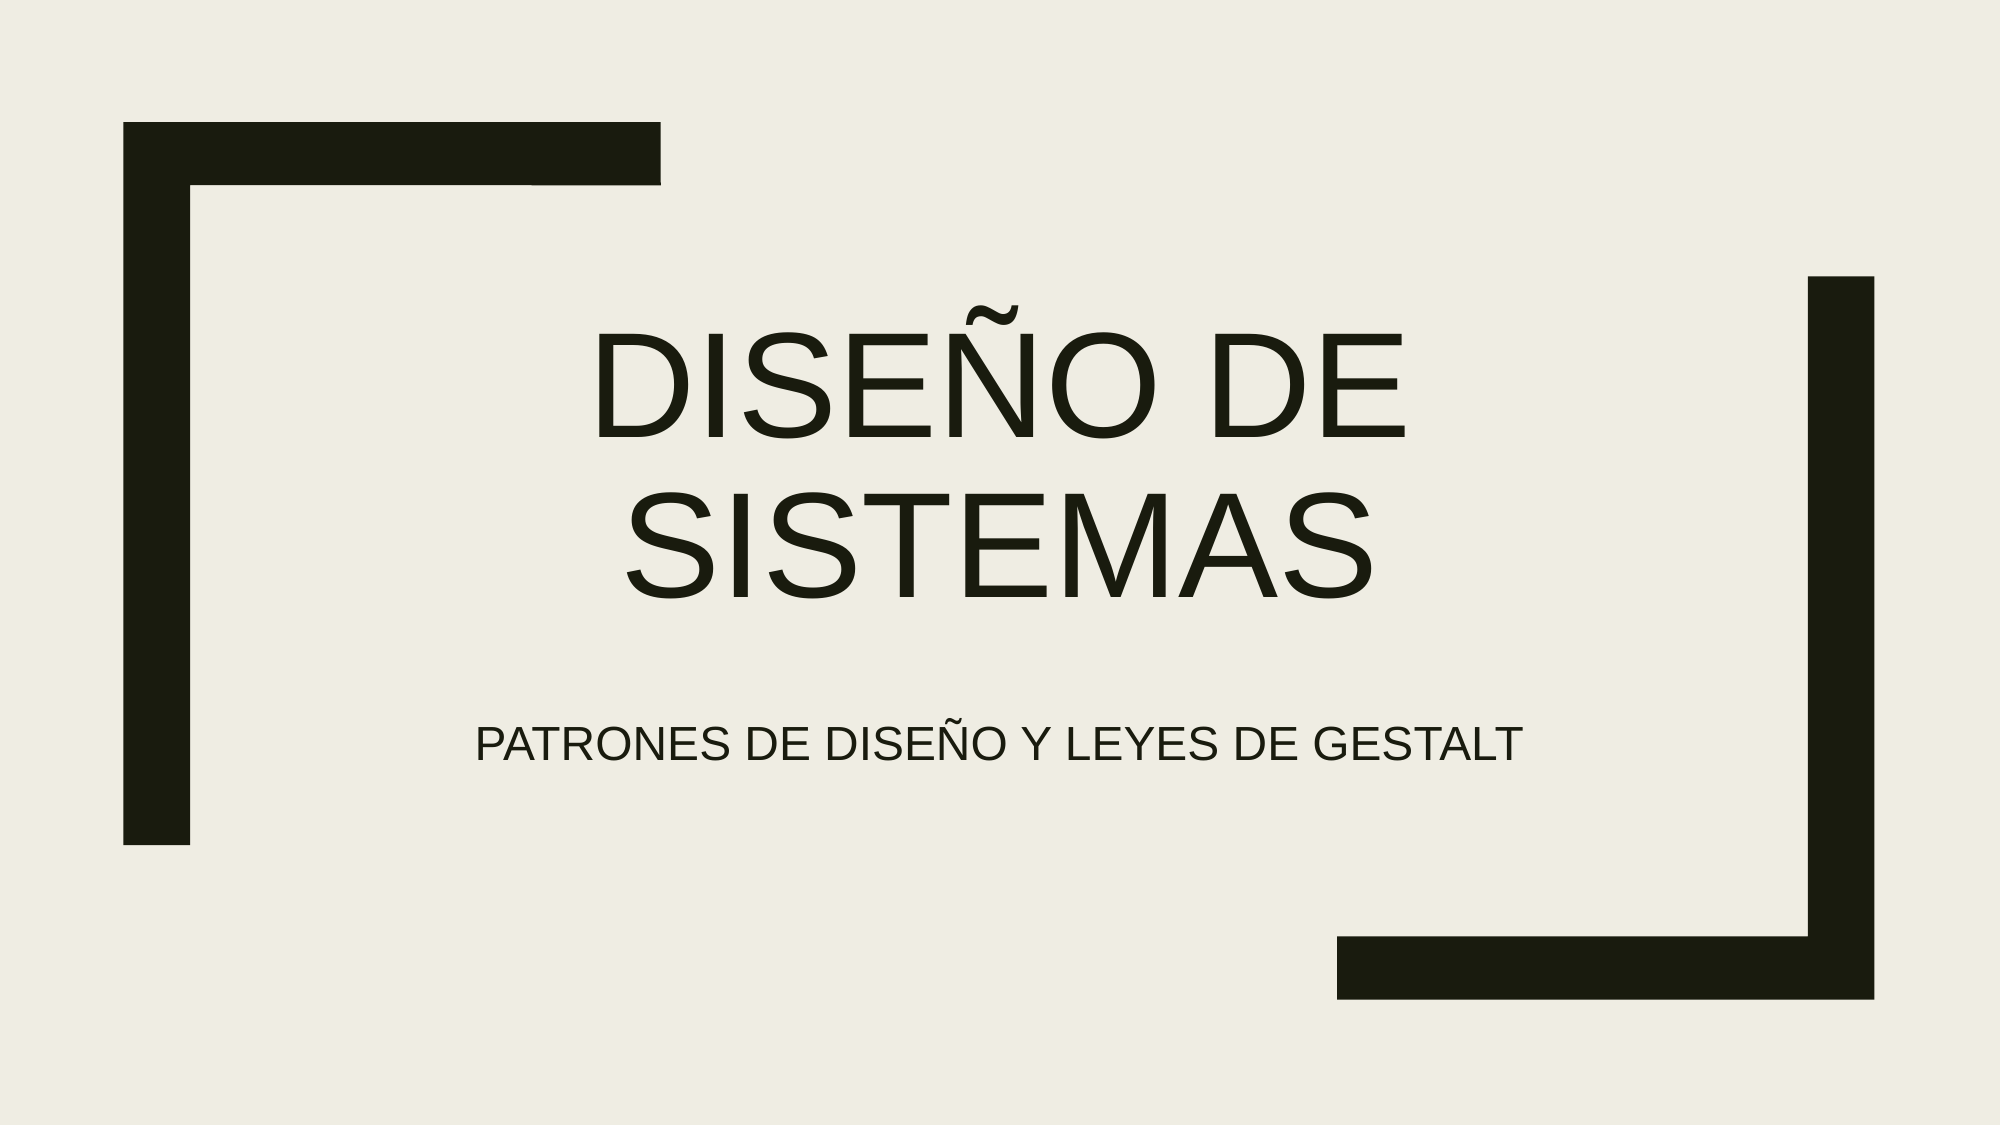

# Diseño de sistemas
PATRONES DE DISEÑO Y LEYES DE GESTALT